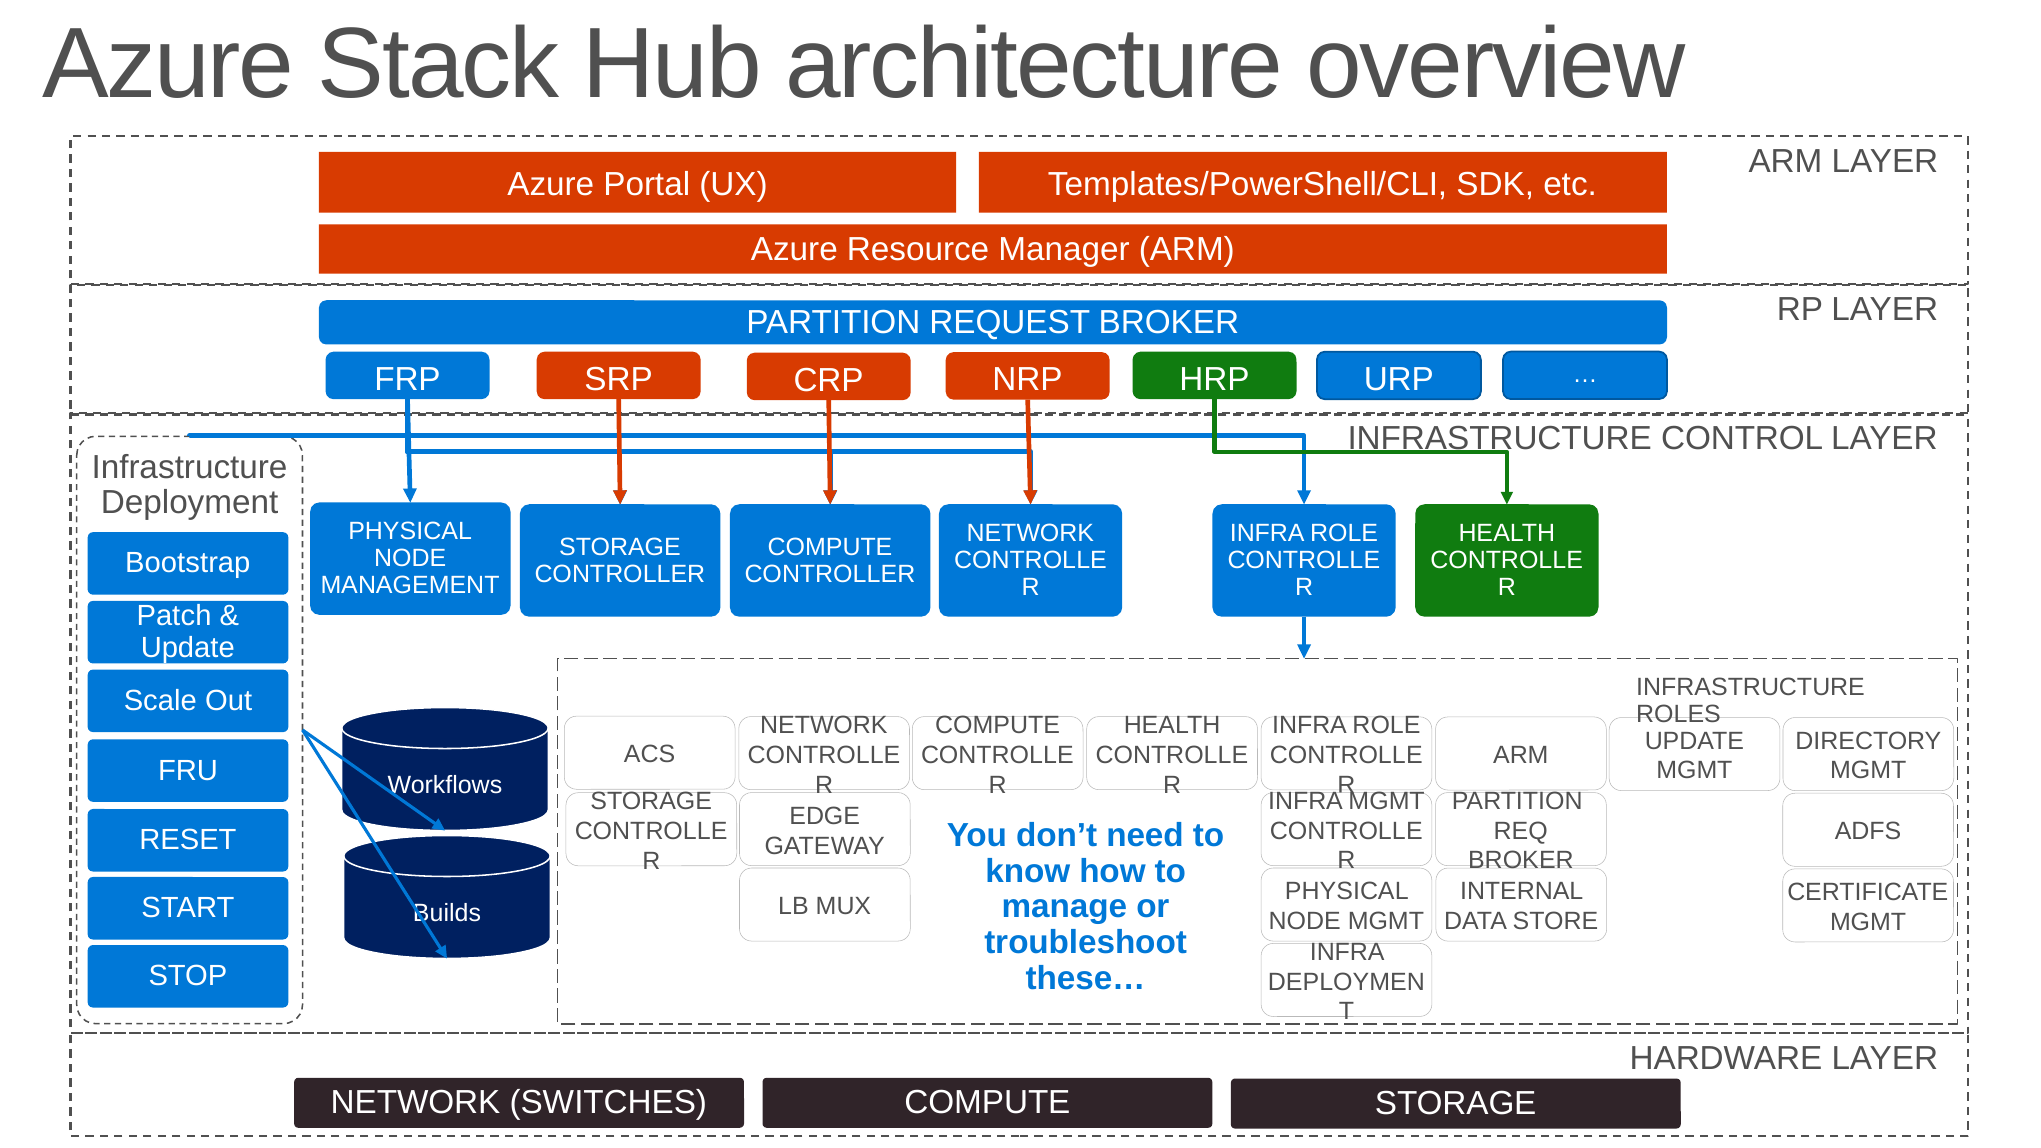

# Azure Stack Hub architecture overview
ARM LAYER
Azure Portal (UX)
Templates/PowerShell/CLI, SDK, etc.
Azure Resource Manager (ARM)
RP LAYER
PARTITION REQUEST BROKER
…
HRP
FRP
SRP
URP
NRP
CRP
INFRASTRUCTURE CONTROL LAYER
Infrastructure Deployment
PHYSICAL
NODE
MANAGEMENT
STORAGE CONTROLLER
COMPUTE CONTROLLER
NETWORK CONTROLLER
INFRA ROLE CONTROLLER
HEALTH CONTROLLER
Bootstrap
Patch & Update
INFRASTRUCTURE ROLES

Scale Out
Workflows
ACS
NETWORK CONTROLLER
COMPUTE CONTROLLER
HEALTH CONTROLLER
INFRA ROLE CONTROLLER
ARM
UPDATE MGMT
DIRECTORY MGMT
FRU
PARTITION
REQ BROKER
EDGE GATEWAY
INFRA MGMT
CONTROLLER
STORAGE CONTROLLER
ADFS
You don’t need to know how to manage or troubleshoot these…
RESET
Builds
LB MUX
PHYSICAL NODE MGMT
INTERNAL DATA STORE
CERTIFICATE MGMT
START
INFRA DEPLOYMENT
STOP
HARDWARE LAYER
NETWORK (SWITCHES)
COMPUTE
STORAGE